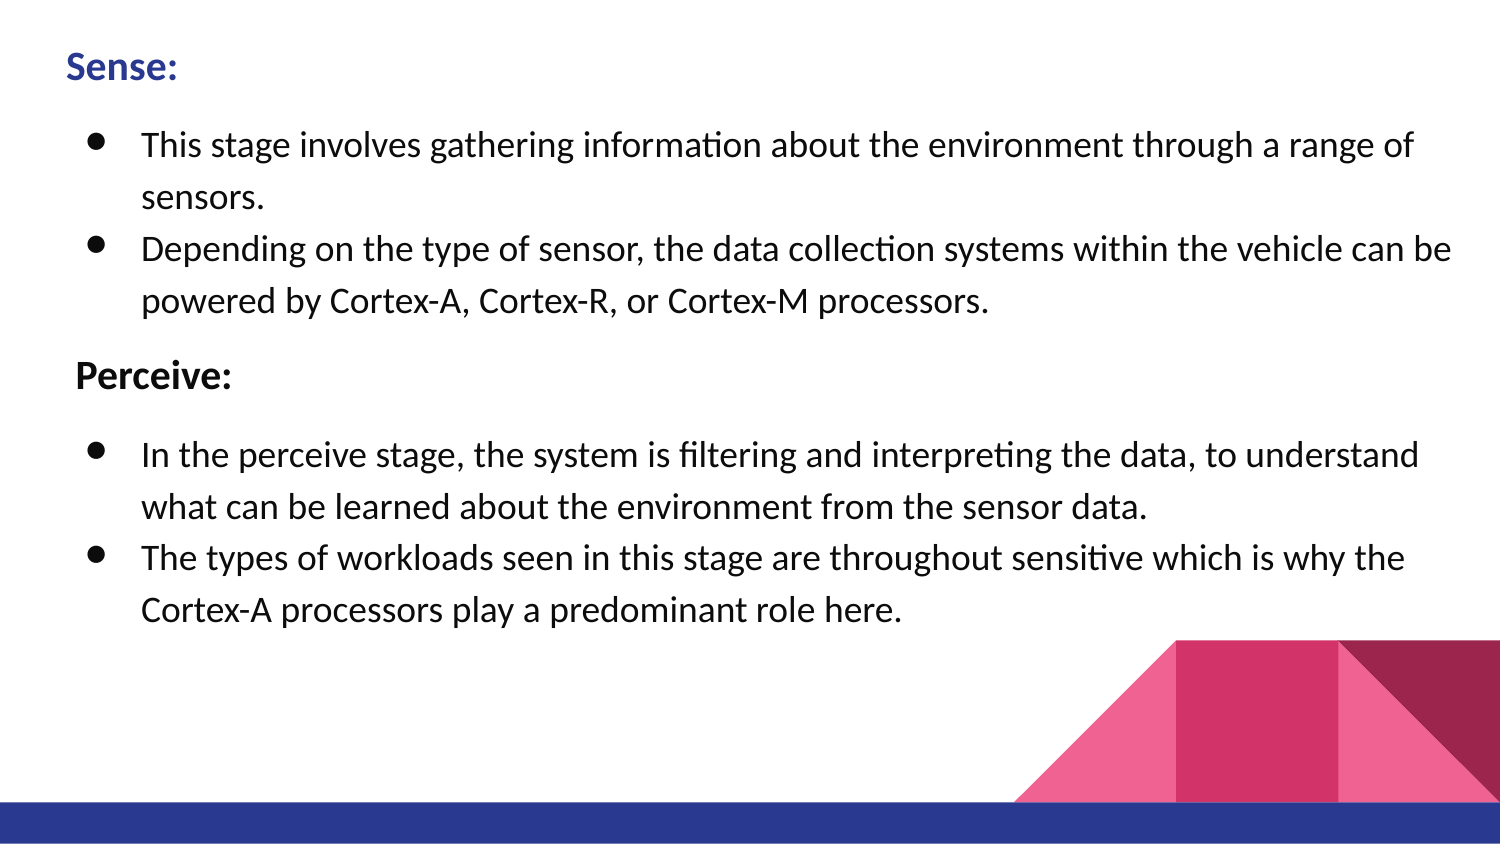

Sense:
This stage involves gathering information about the environment through a range of sensors.
Depending on the type of sensor, the data collection systems within the vehicle can be powered by Cortex-A, Cortex-R, or Cortex-M processors.
 Perceive:
In the perceive stage, the system is filtering and interpreting the data, to understand what can be learned about the environment from the sensor data.
The types of workloads seen in this stage are throughout sensitive which is why the Cortex-A processors play a predominant role here.